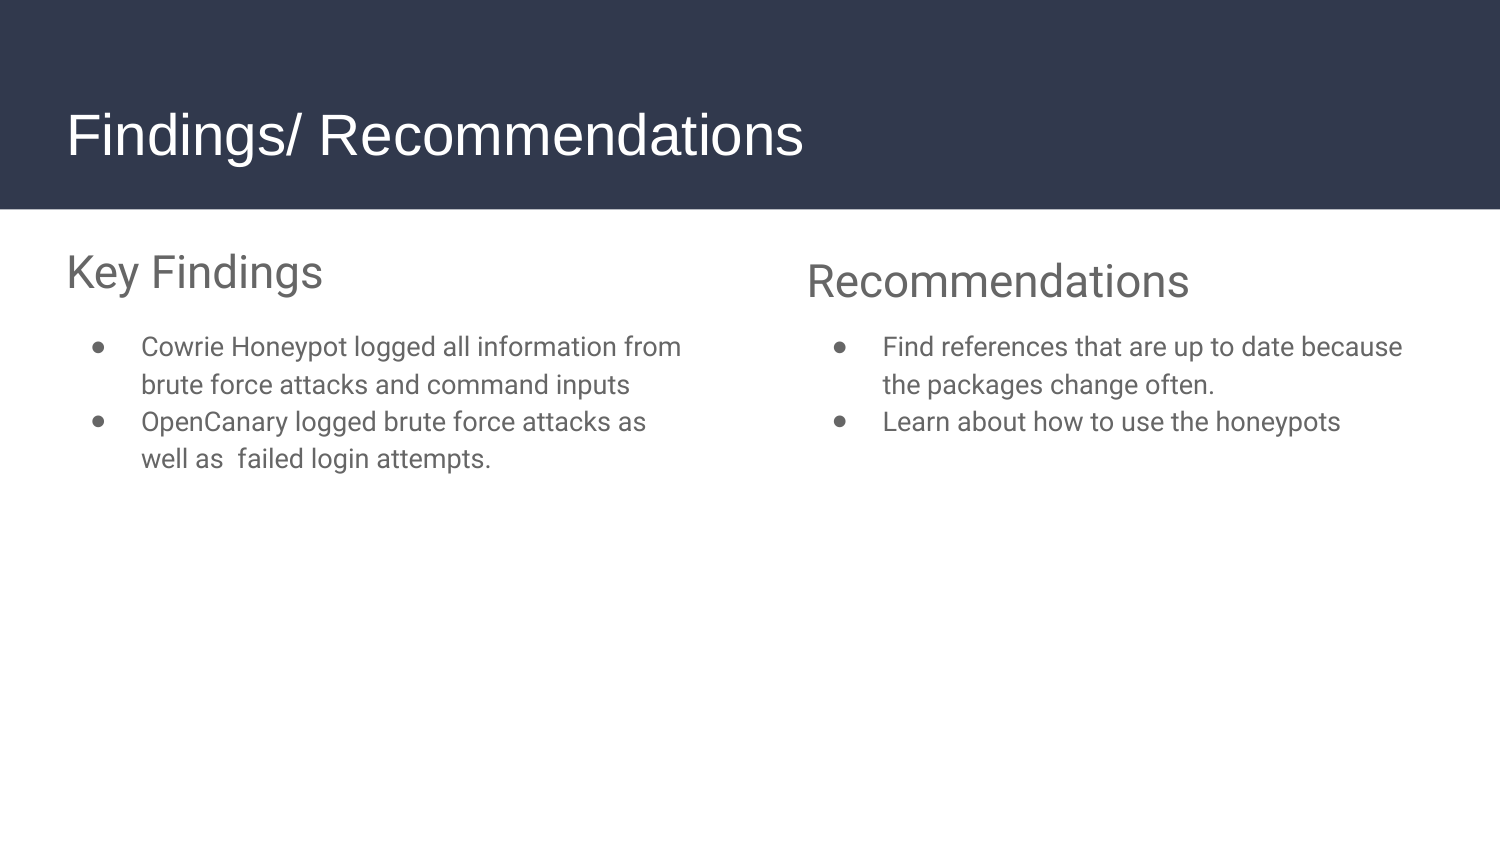

# Findings/ Recommendations
Key Findings
Recommendations
Cowrie Honeypot logged all information from brute force attacks and command inputs
OpenCanary logged brute force attacks as well as  failed login attempts.
Find references that are up to date because the packages change often.
Learn about how to use the honeypots